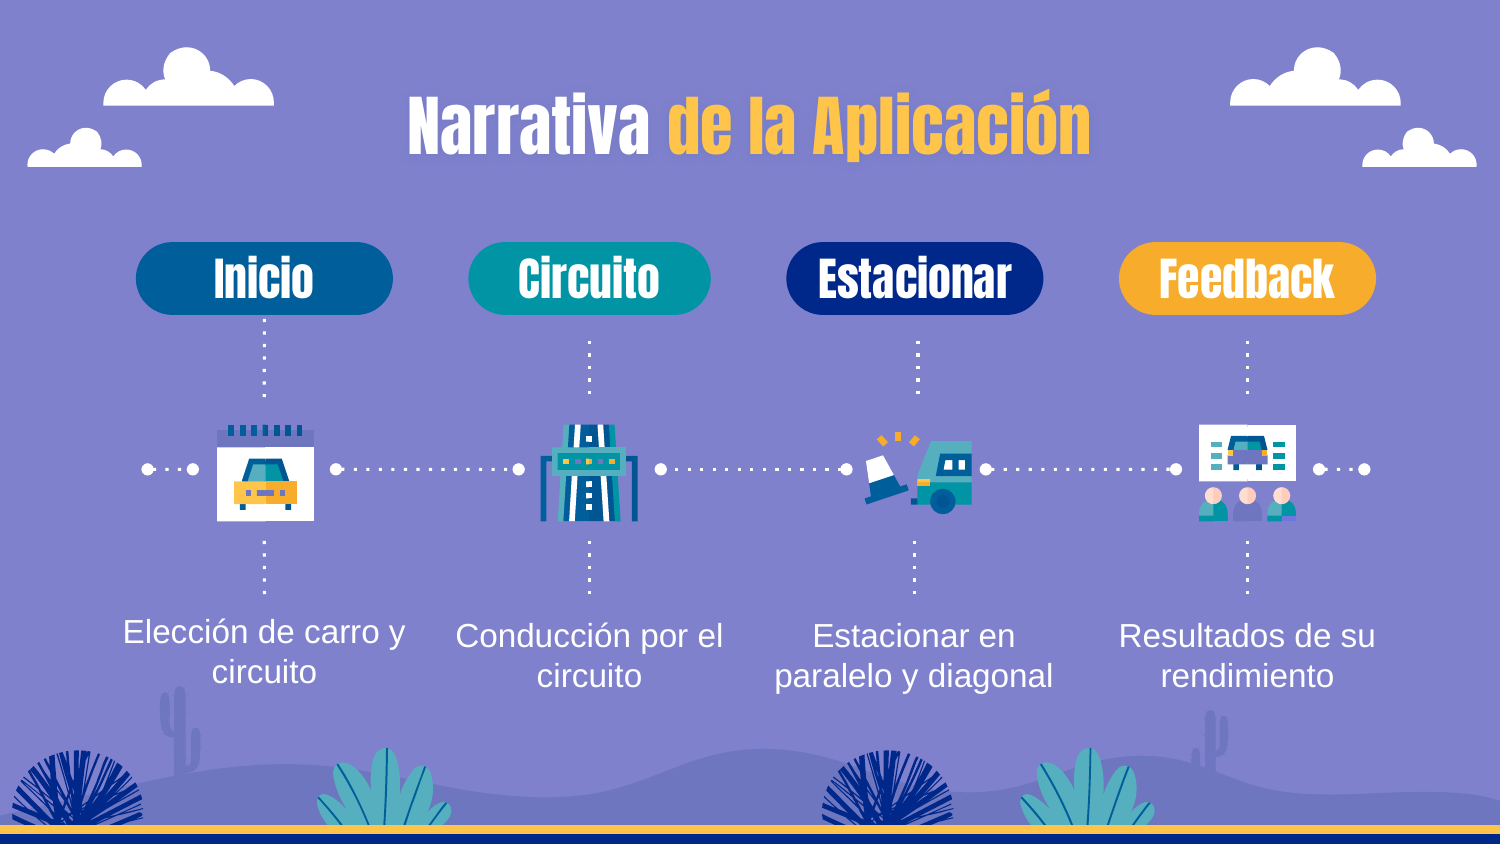

# Narrativa de la Aplicación
Inicio
Circuito
Estacionar
Feedback

Elección de carro y circuito
Conducción por el circuito
Estacionar en paralelo y diagonal
Resultados de su rendimiento